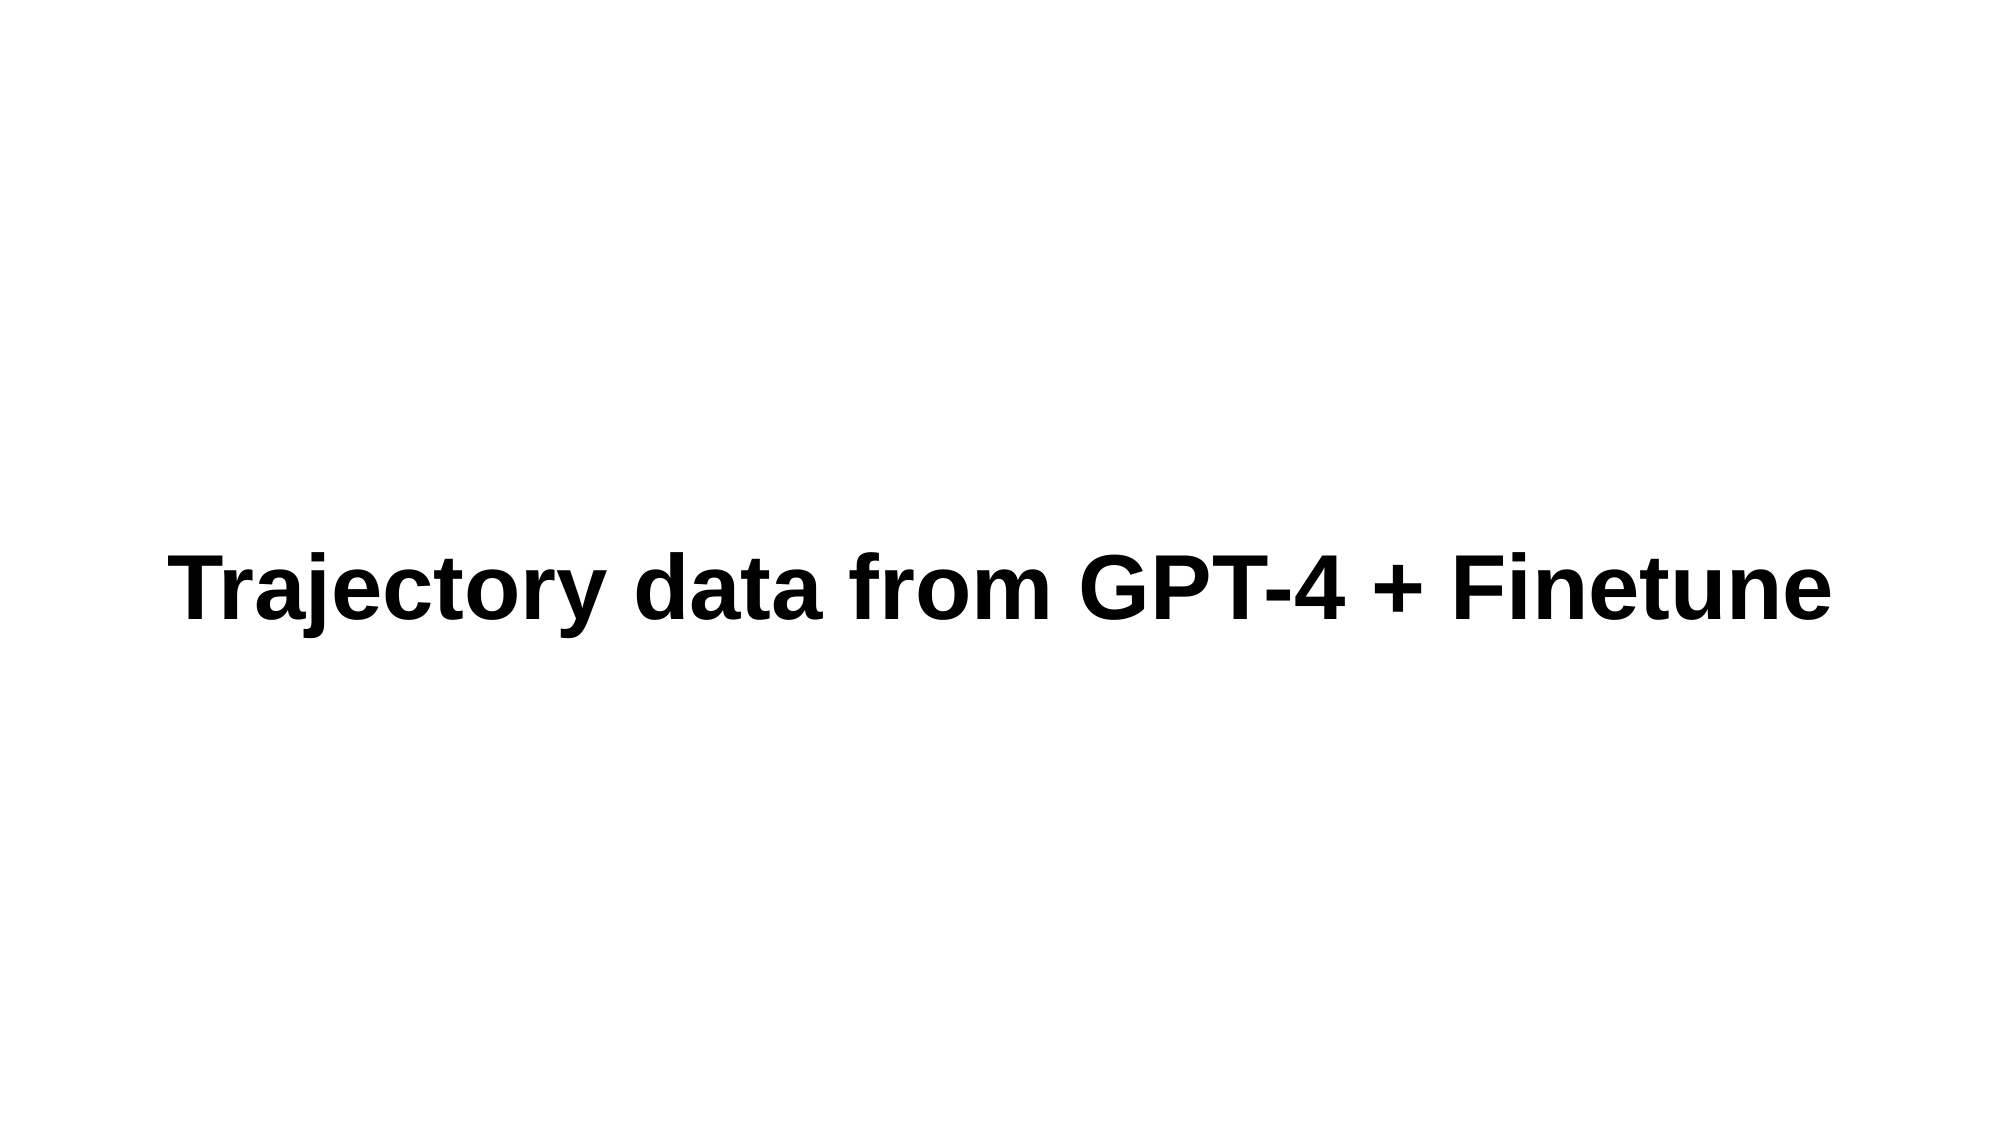

# Trajectory data from GPT-4 + Finetune